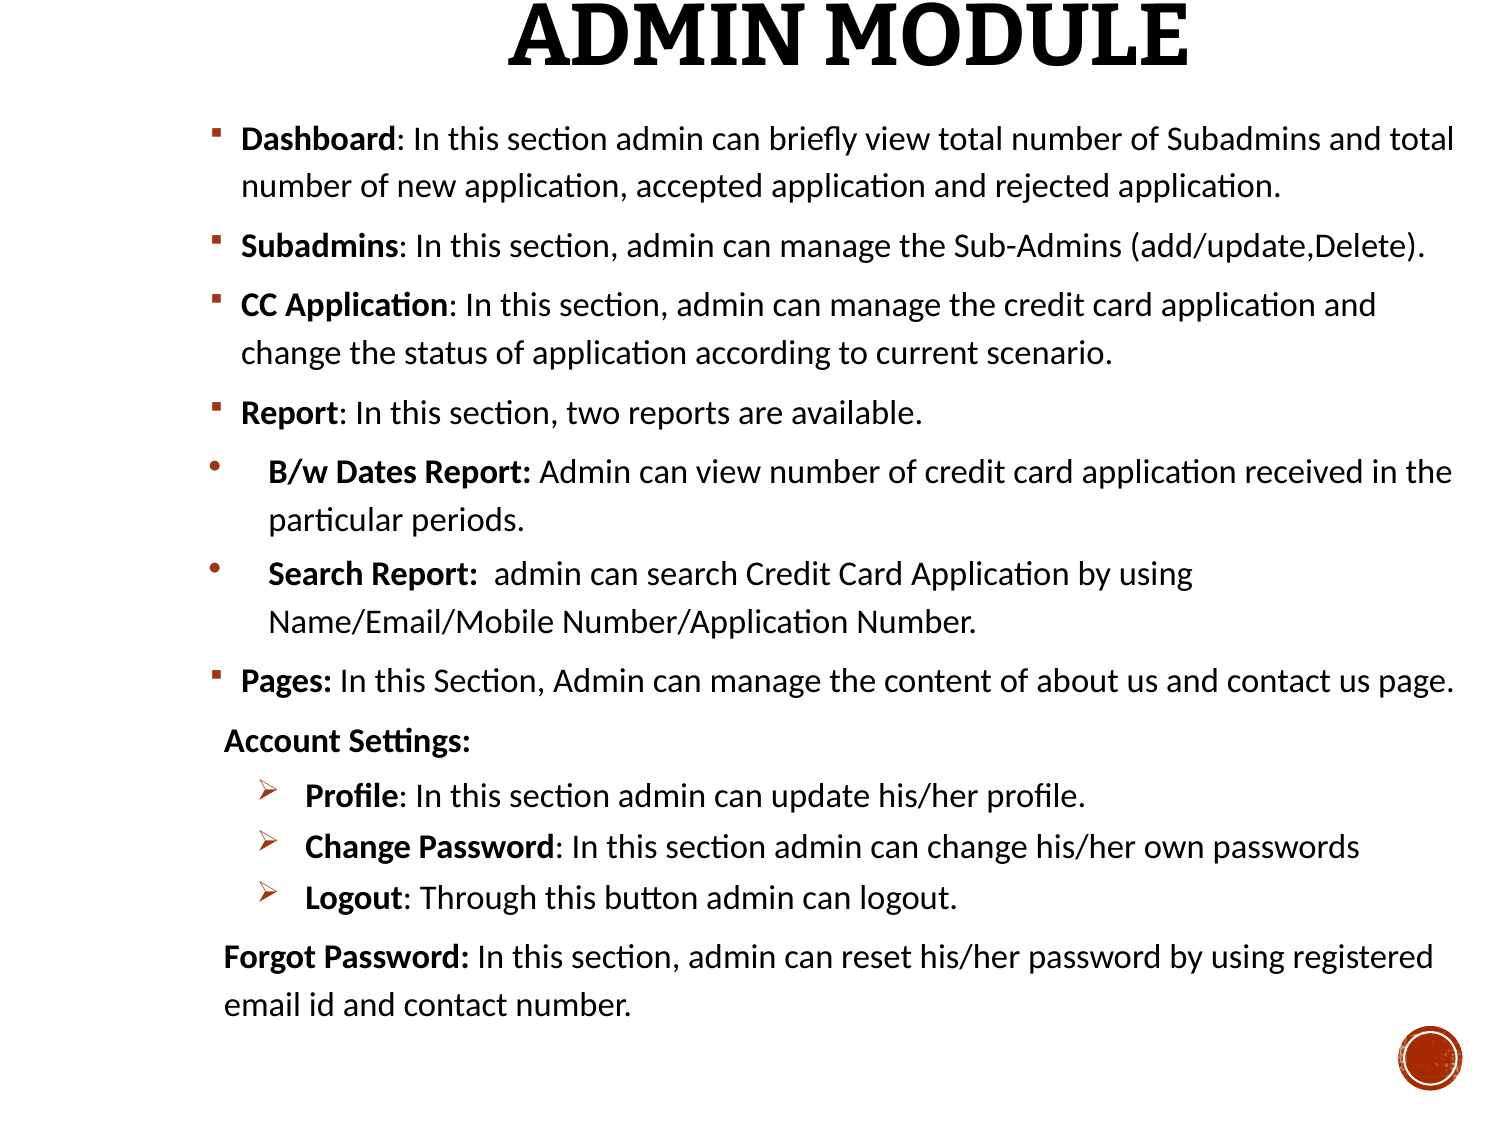

# Admin Module
Dashboard: In this section admin can briefly view total number of Subadmins and total number of new application, accepted application and rejected application.
Subadmins: In this section, admin can manage the Sub-Admins (add/update,Delete).
CC Application: In this section, admin can manage the credit card application and change the status of application according to current scenario.
Report: In this section, two reports are available.
B/w Dates Report: Admin can view number of credit card application received in the particular periods.
Search Report:  admin can search Credit Card Application by using Name/Email/Mobile Number/Application Number.
Pages: In this Section, Admin can manage the content of about us and contact us page.
Account Settings:
Profile: In this section admin can update his/her profile.
Change Password: In this section admin can change his/her own passwords
Logout: Through this button admin can logout.
Forgot Password: In this section, admin can reset his/her password by using registered email id and contact number.